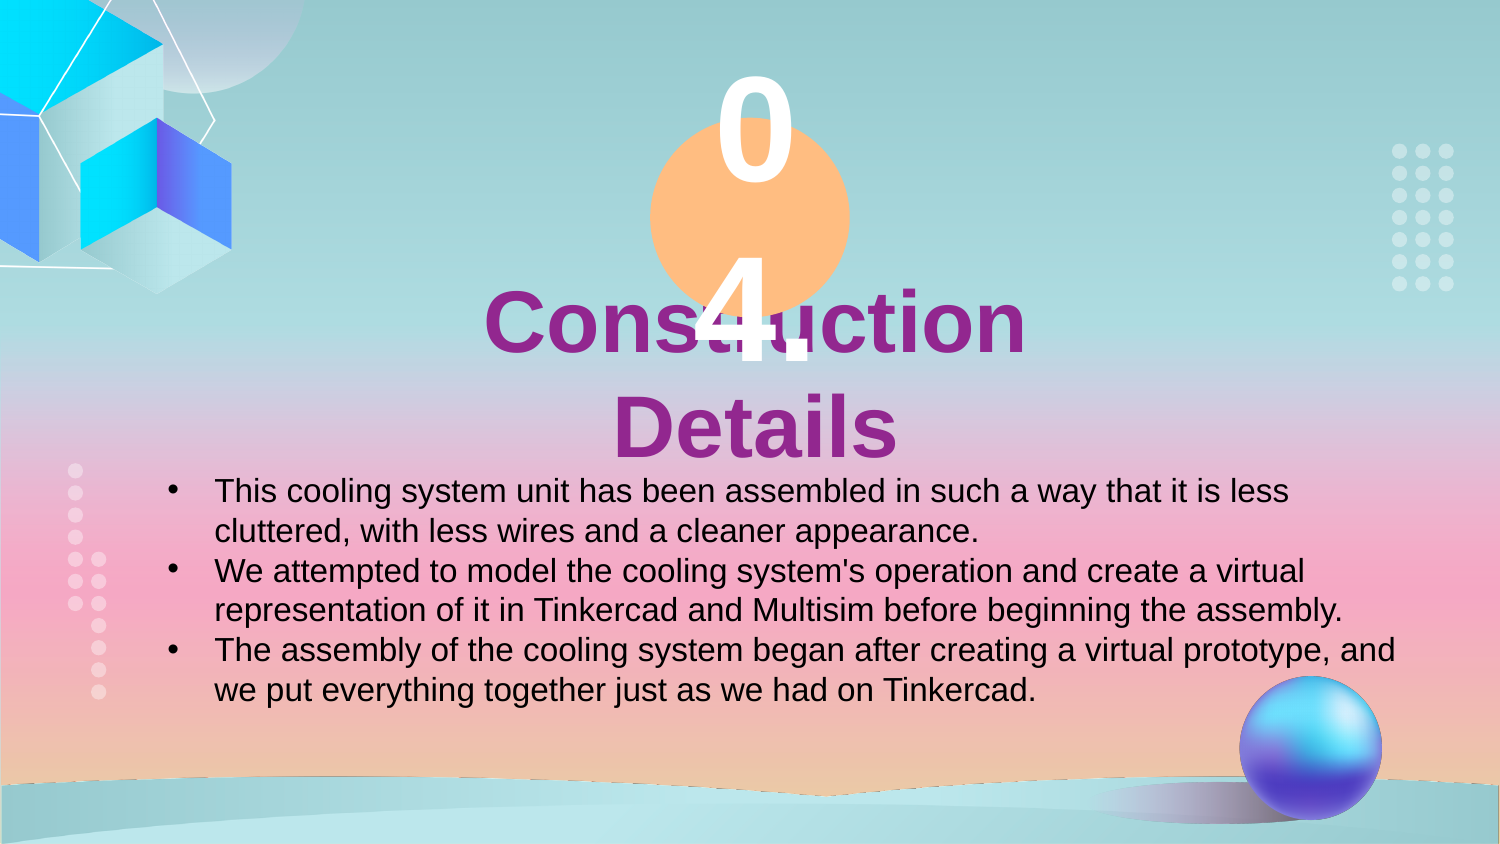

04.
# Construction Details
This cooling system unit has been assembled in such a way that it is less cluttered, with less wires and a cleaner appearance.
We attempted to model the cooling system's operation and create a virtual representation of it in Tinkercad and Multisim before beginning the assembly.
The assembly of the cooling system began after creating a virtual prototype, and we put everything together just as we had on Tinkercad.